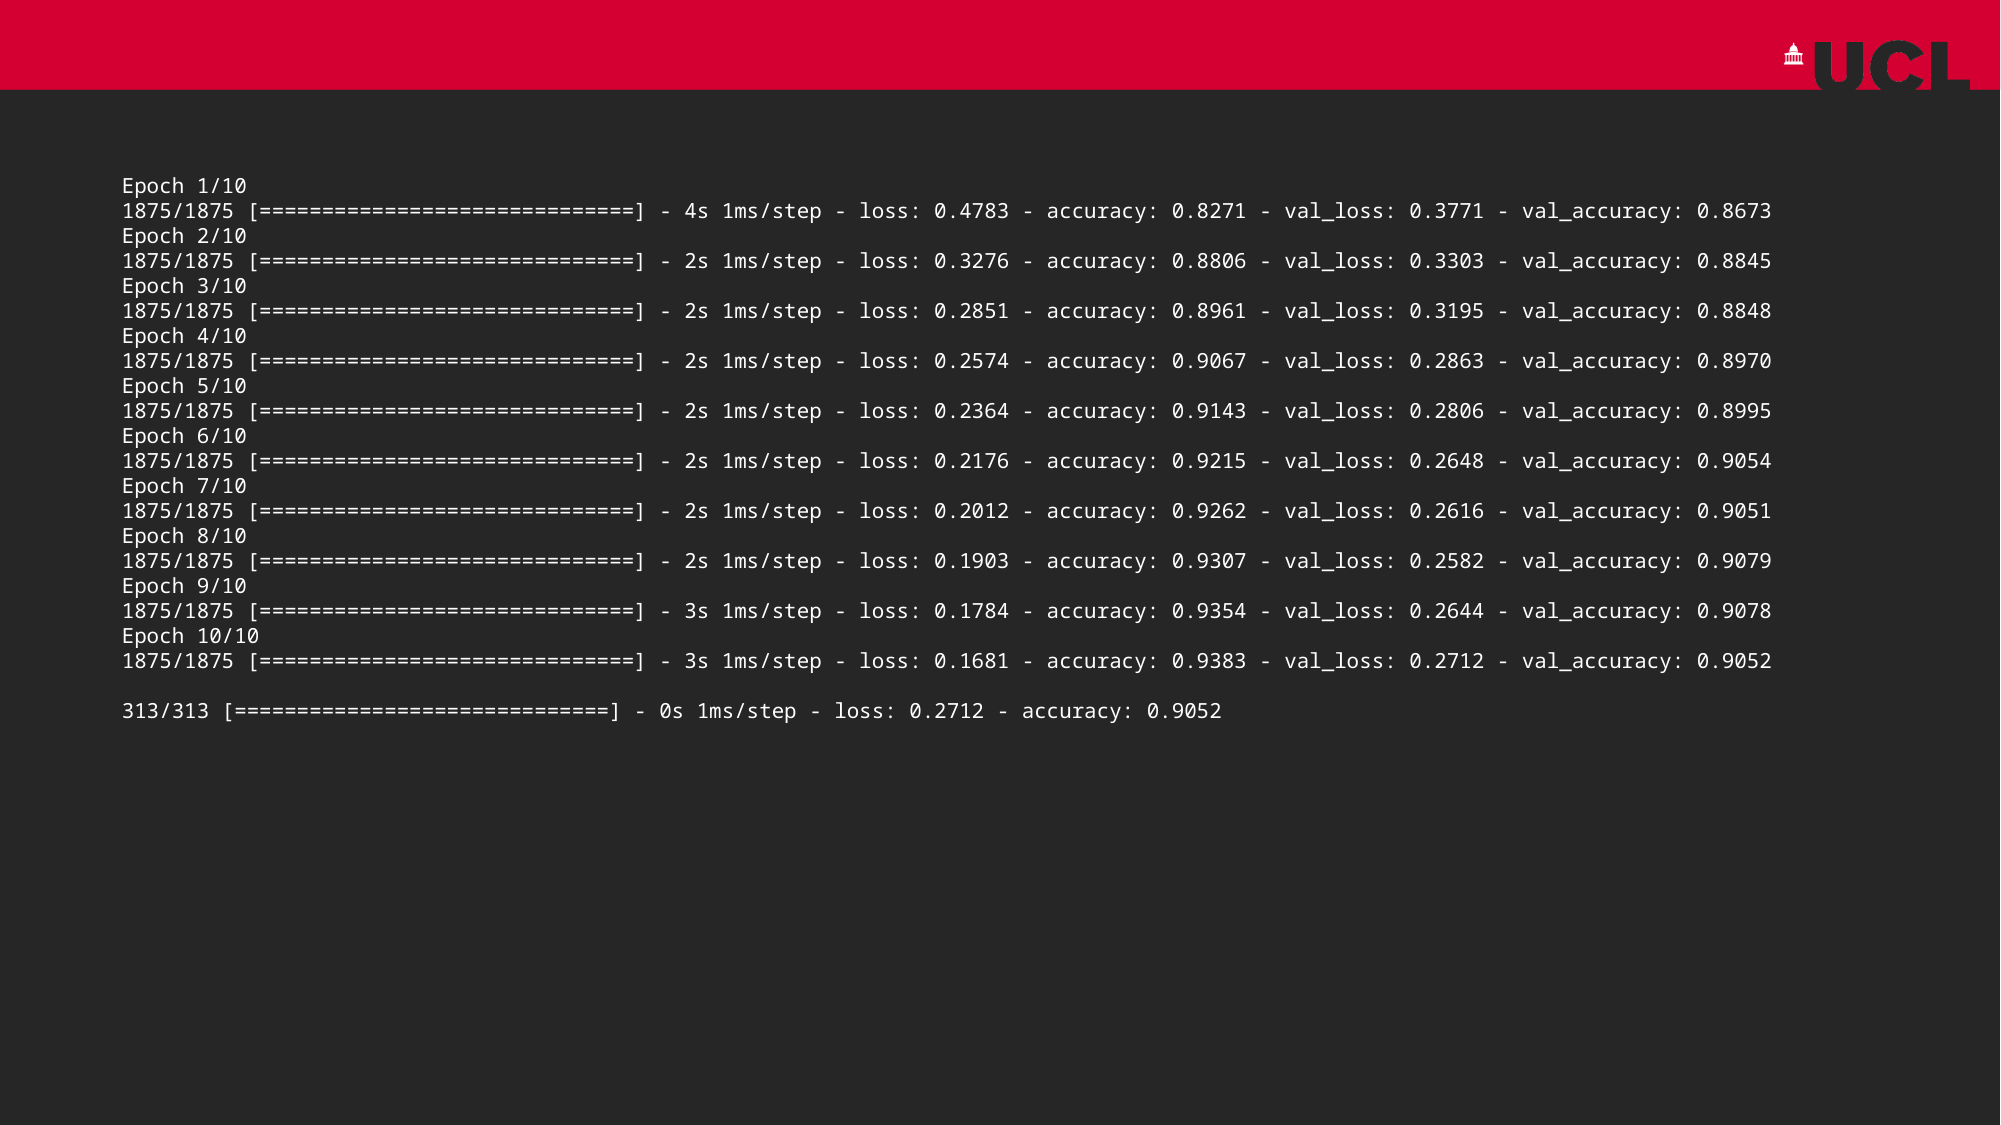

Epoch 1/10
1875/1875 [==============================] - 4s 1ms/step - loss: 0.4783 - accuracy: 0.8271 - val_loss: 0.3771 - val_accuracy: 0.8673
Epoch 2/10
1875/1875 [==============================] - 2s 1ms/step - loss: 0.3276 - accuracy: 0.8806 - val_loss: 0.3303 - val_accuracy: 0.8845
Epoch 3/10
1875/1875 [==============================] - 2s 1ms/step - loss: 0.2851 - accuracy: 0.8961 - val_loss: 0.3195 - val_accuracy: 0.8848
Epoch 4/10
1875/1875 [==============================] - 2s 1ms/step - loss: 0.2574 - accuracy: 0.9067 - val_loss: 0.2863 - val_accuracy: 0.8970
Epoch 5/10
1875/1875 [==============================] - 2s 1ms/step - loss: 0.2364 - accuracy: 0.9143 - val_loss: 0.2806 - val_accuracy: 0.8995
Epoch 6/10
1875/1875 [==============================] - 2s 1ms/step - loss: 0.2176 - accuracy: 0.9215 - val_loss: 0.2648 - val_accuracy: 0.9054
Epoch 7/10
1875/1875 [==============================] - 2s 1ms/step - loss: 0.2012 - accuracy: 0.9262 - val_loss: 0.2616 - val_accuracy: 0.9051
Epoch 8/10
1875/1875 [==============================] - 2s 1ms/step - loss: 0.1903 - accuracy: 0.9307 - val_loss: 0.2582 - val_accuracy: 0.9079
Epoch 9/10
1875/1875 [==============================] - 3s 1ms/step - loss: 0.1784 - accuracy: 0.9354 - val_loss: 0.2644 - val_accuracy: 0.9078
Epoch 10/10
1875/1875 [==============================] - 3s 1ms/step - loss: 0.1681 - accuracy: 0.9383 - val_loss: 0.2712 - val_accuracy: 0.9052

313/313 [==============================] - 0s 1ms/step - loss: 0.2712 - accuracy: 0.9052